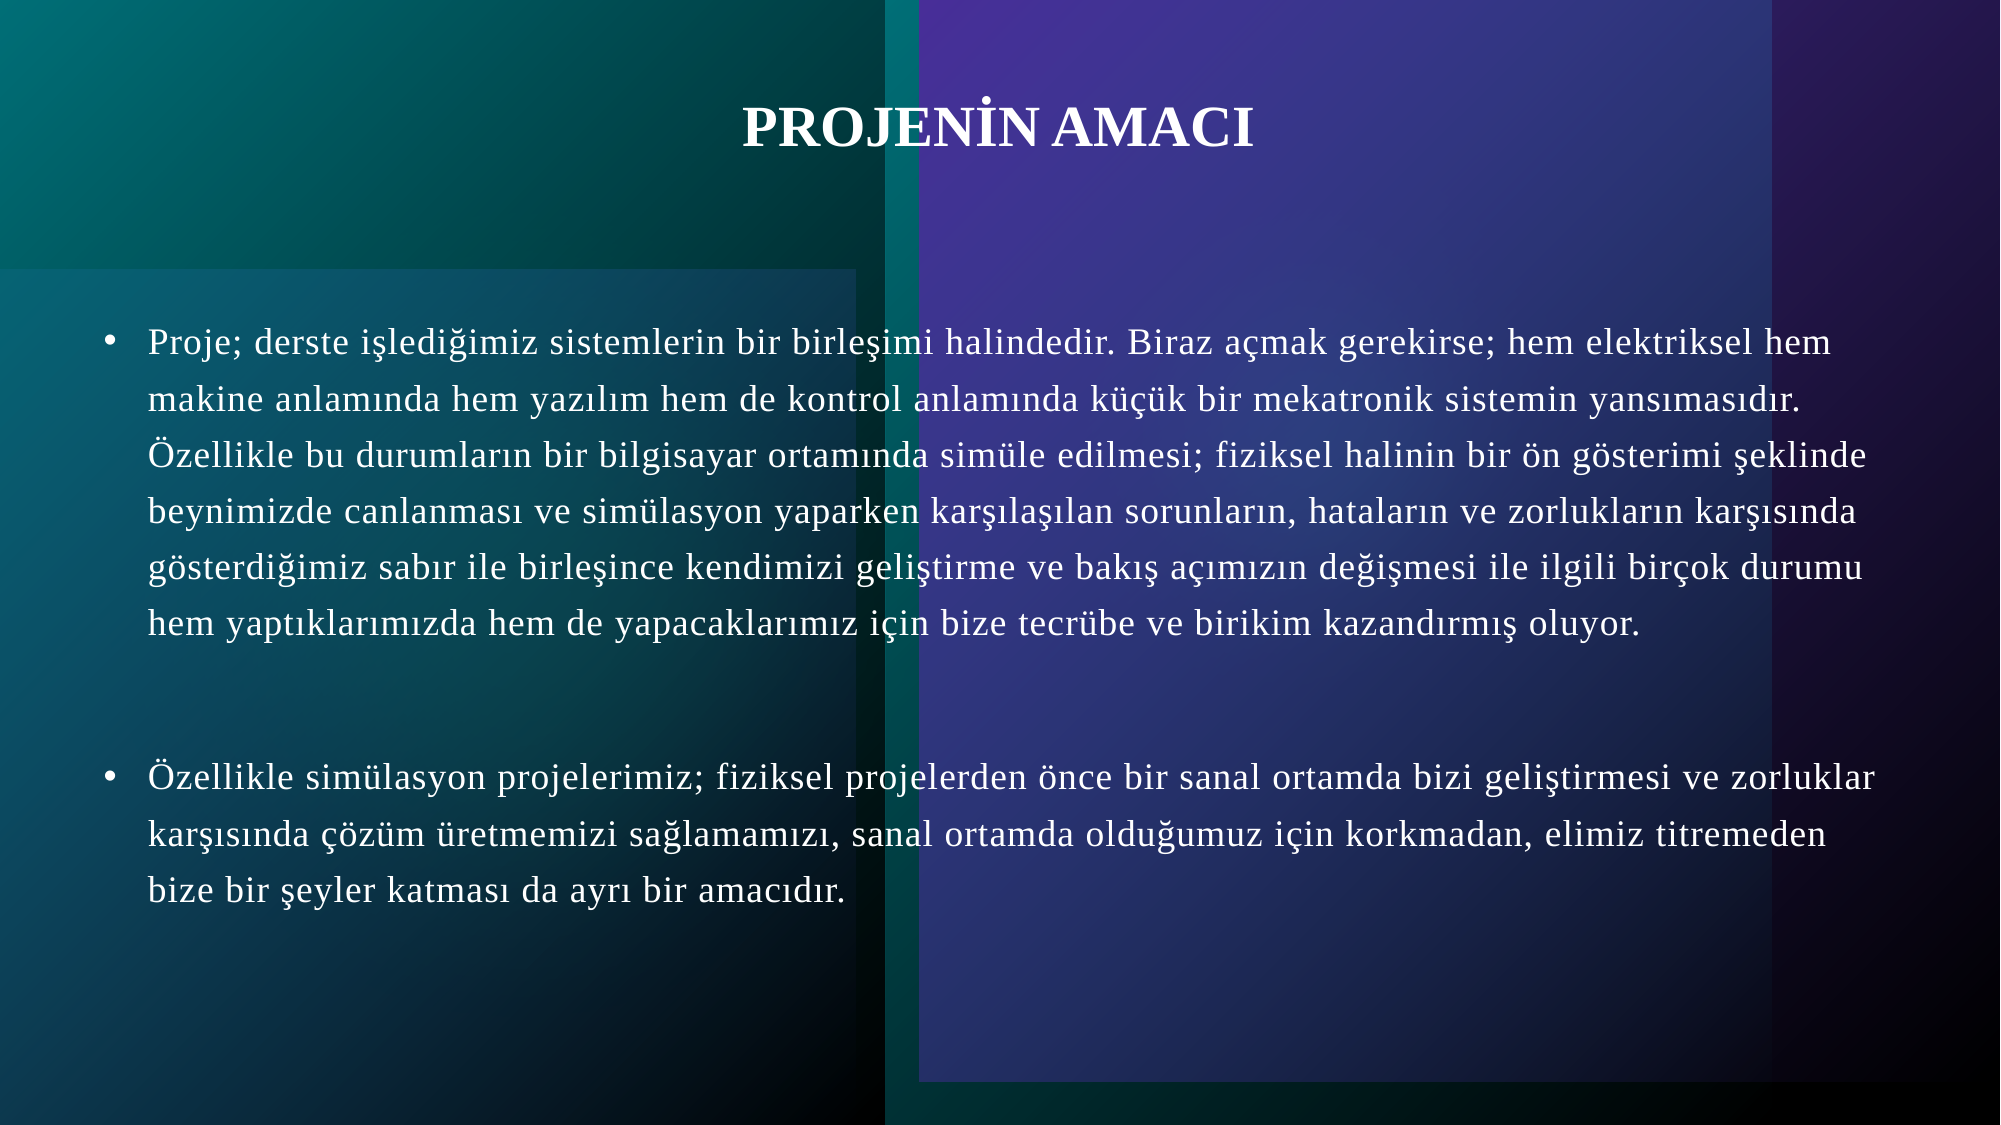

# PROJENİN AMACI
Proje; derste işlediğimiz sistemlerin bir birleşimi halindedir. Biraz açmak gerekirse; hem elektriksel hem makine anlamında hem yazılım hem de kontrol anlamında küçük bir mekatronik sistemin yansımasıdır. Özellikle bu durumların bir bilgisayar ortamında simüle edilmesi; fiziksel halinin bir ön gösterimi şeklinde beynimizde canlanması ve simülasyon yaparken karşılaşılan sorunların, hataların ve zorlukların karşısında gösterdiğimiz sabır ile birleşince kendimizi geliştirme ve bakış açımızın değişmesi ile ilgili birçok durumu hem yaptıklarımızda hem de yapacaklarımız için bize tecrübe ve birikim kazandırmış oluyor.

Özellikle simülasyon projelerimiz; fiziksel projelerden önce bir sanal ortamda bizi geliştirmesi ve zorluklar karşısında çözüm üretmemizi sağlamamızı, sanal ortamda olduğumuz için korkmadan, elimiz titremeden bize bir şeyler katması da ayrı bir amacıdır.